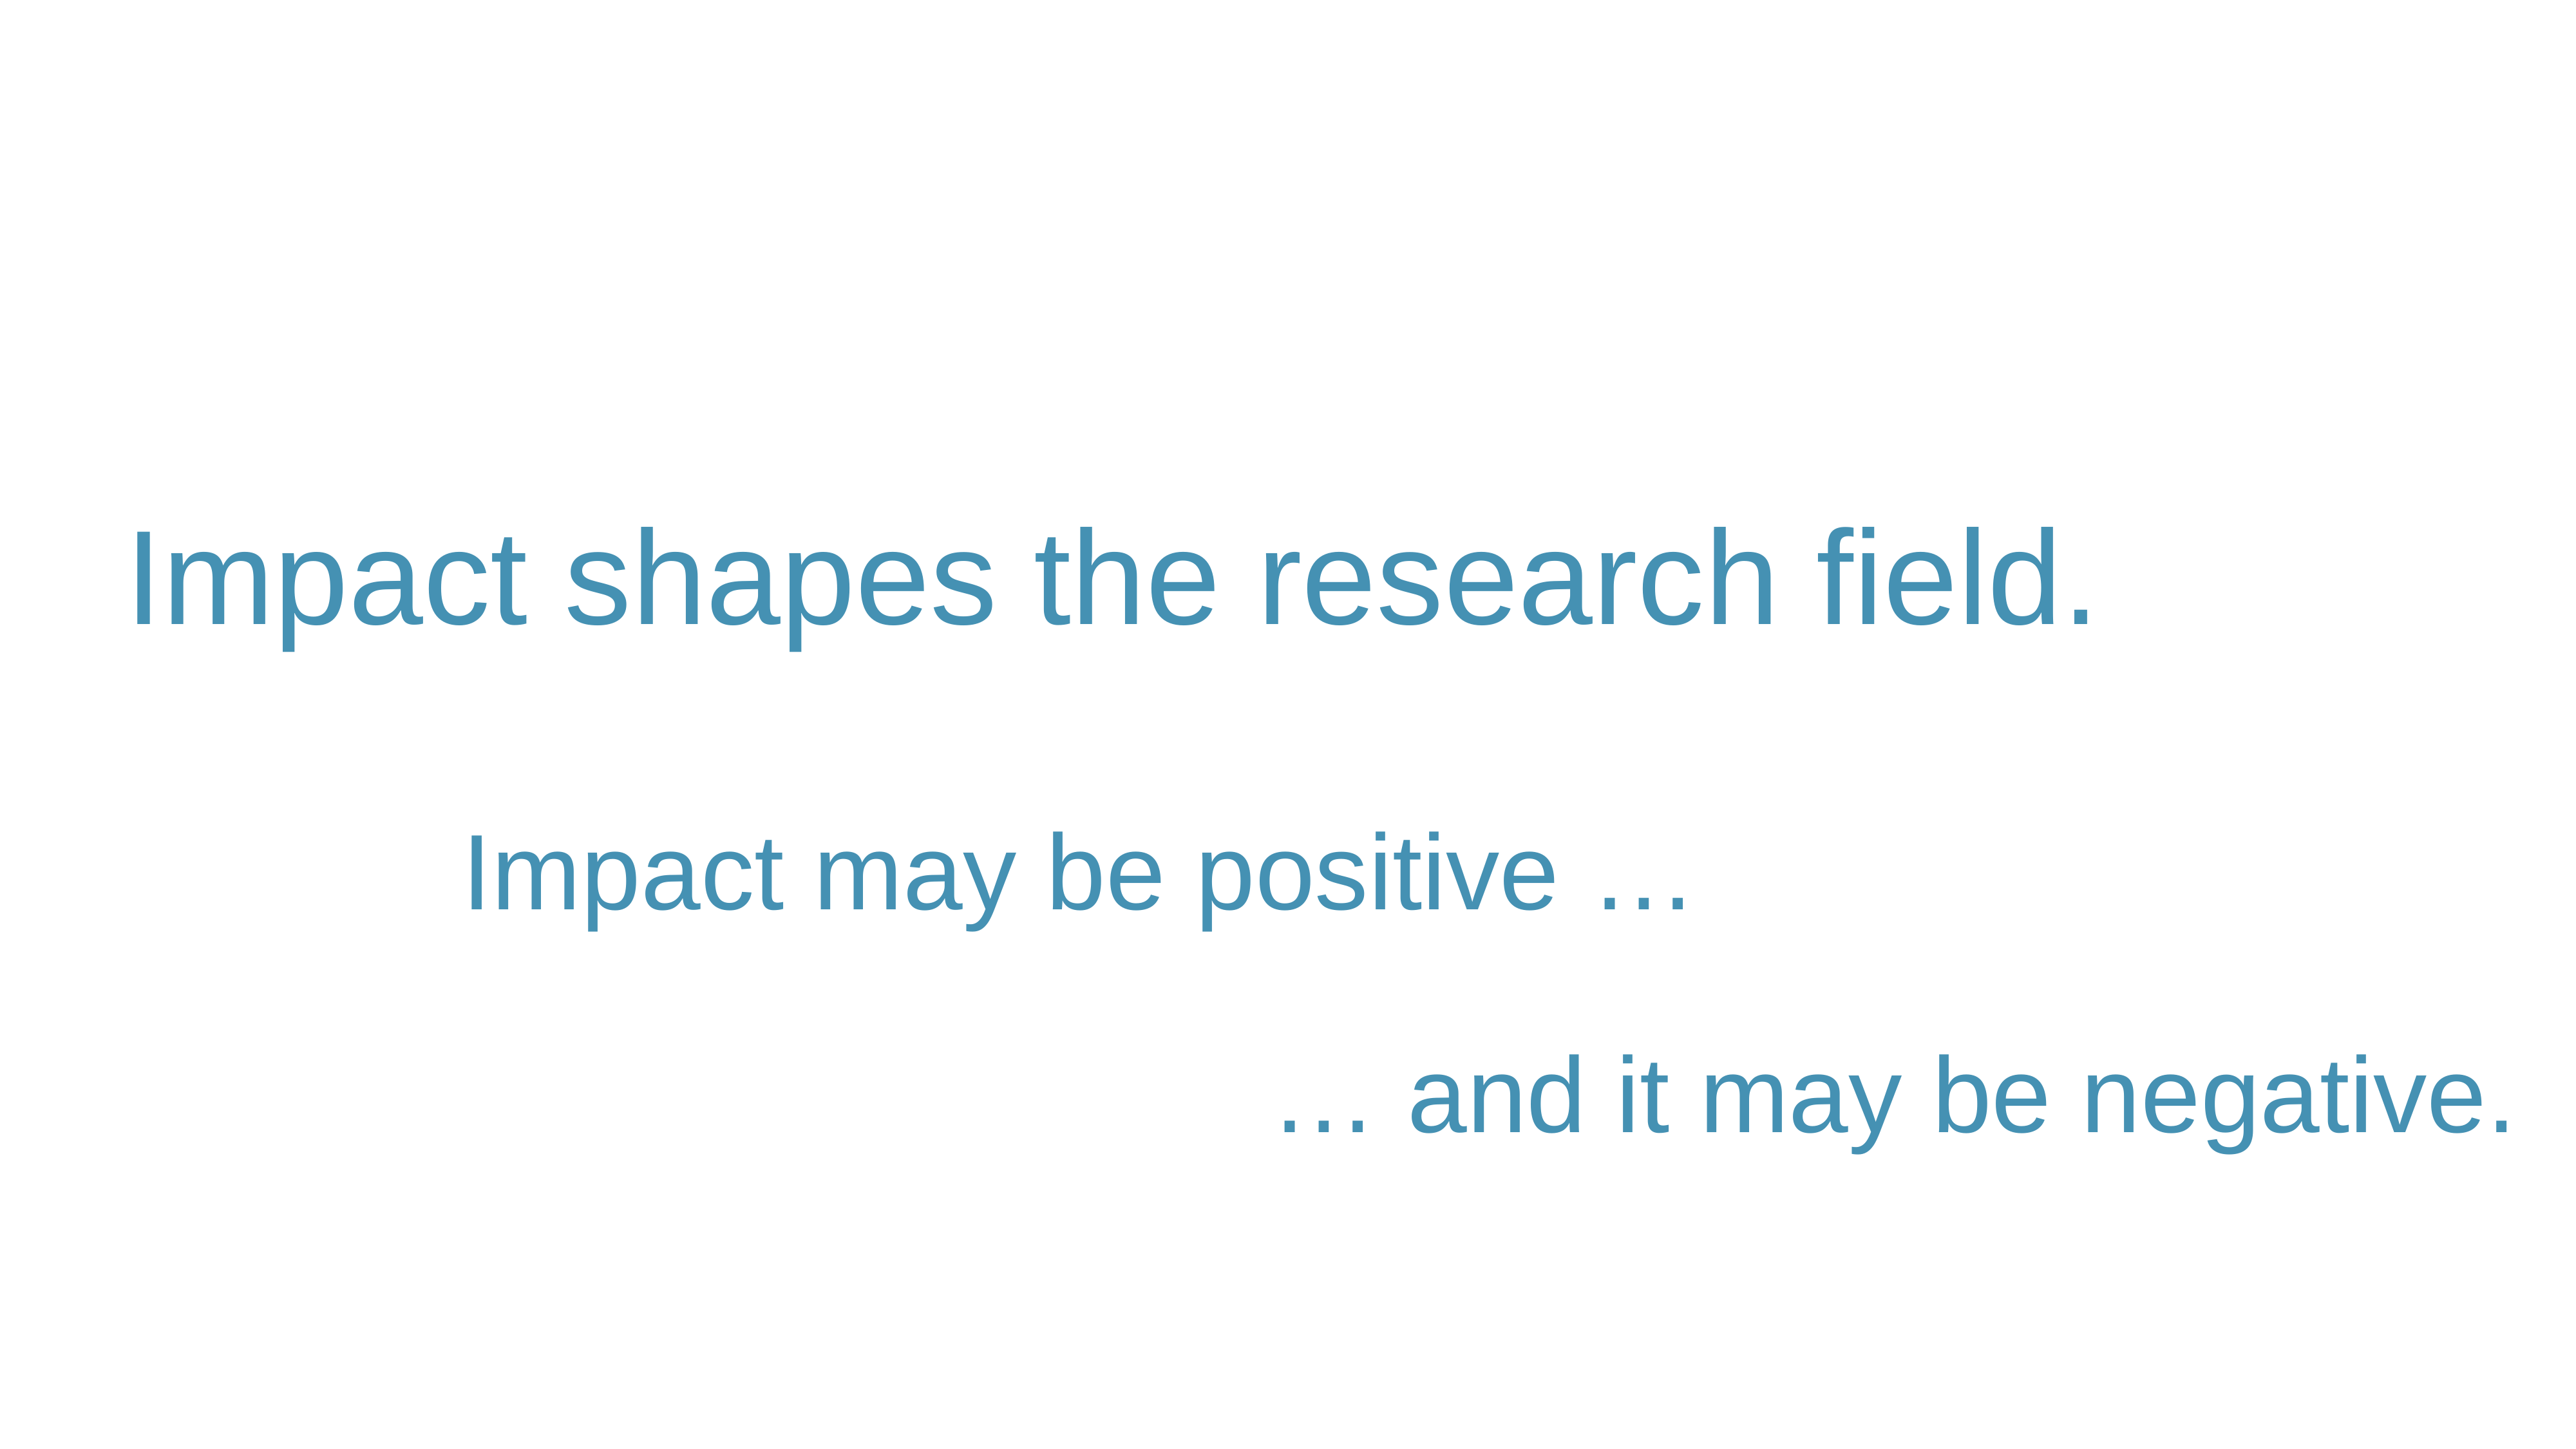

# Impact shapes the research field.
Impact may be positive …
… and it may be negative.